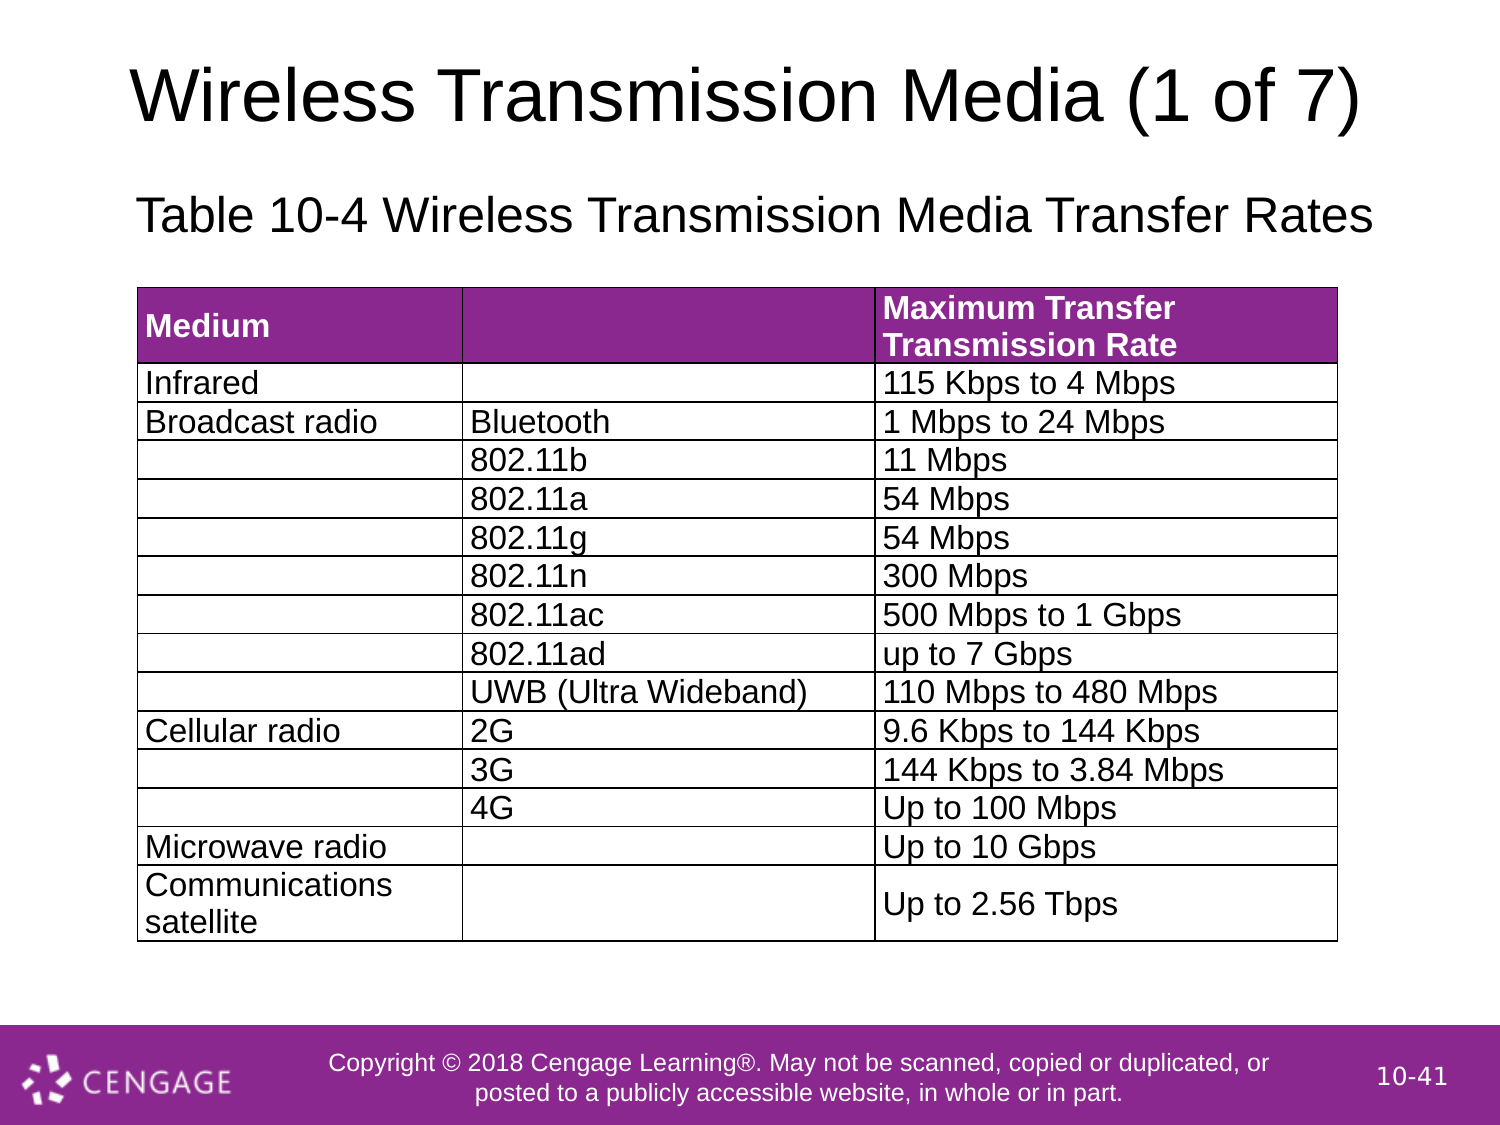

# Wireless Transmission Media (1 of 7)
Table 10-4 Wireless Transmission Media Transfer Rates
| Medium |  | Maximum Transfer Transmission Rate |
| --- | --- | --- |
| Infrared |  | 115 Kbps to 4 Mbps |
| Broadcast radio | Bluetooth | 1 Mbps to 24 Mbps |
|  | 802.11b | 11 Mbps |
|  | 802.11a | 54 Mbps |
|  | 802.11g | 54 Mbps |
|  | 802.11n | 300 Mbps |
|  | 802.11ac | 500 Mbps to 1 Gbps |
|  | 802.11ad | up to 7 Gbps |
|  | UWB (Ultra Wideband) | 110 Mbps to 480 Mbps |
| Cellular radio | 2G | 9.6 Kbps to 144 Kbps |
|  | 3G | 144 Kbps to 3.84 Mbps |
|  | 4G | Up to 100 Mbps |
| Microwave radio |  | Up to 10 Gbps |
| Communications satellite |  | Up to 2.56 Tbps |